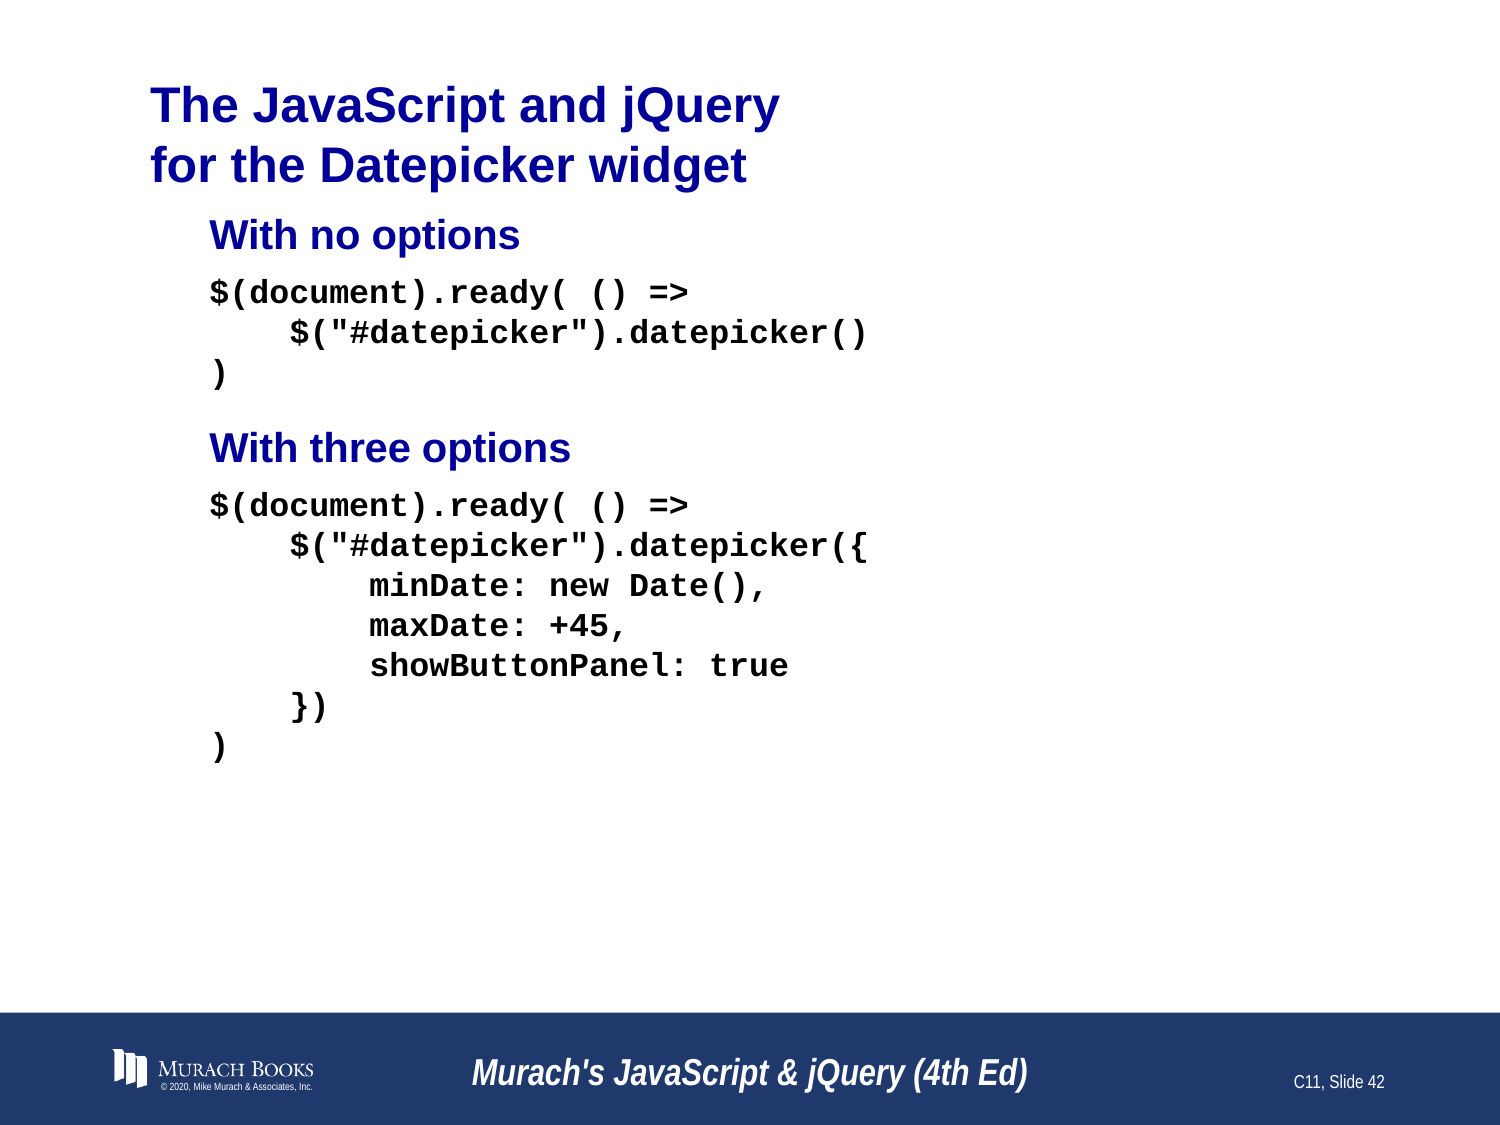

# The JavaScript and jQuery for the Datepicker widget
With no options
$(document).ready( () =>
    $("#datepicker").datepicker()
)
With three options
$(document).ready( () =>
    $("#datepicker").datepicker({
        minDate: new Date(),
        maxDate: +45,
        showButtonPanel: true
    })
)

© 2020, Mike Murach & Associates, Inc.
Murach's JavaScript & jQuery (4th Ed)

C11, Slide 42